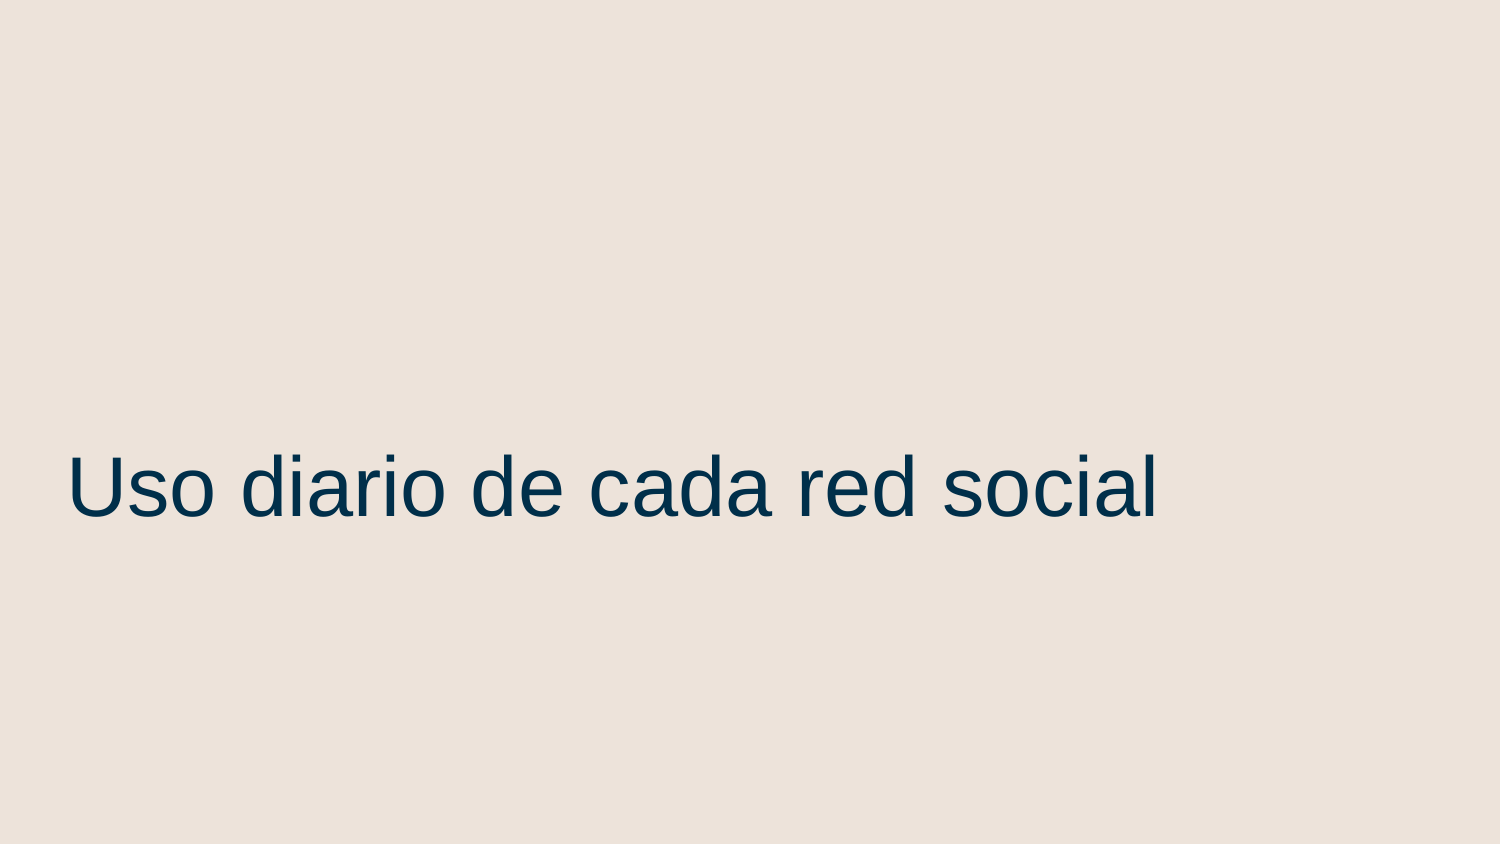

# Uso diario de cada red social